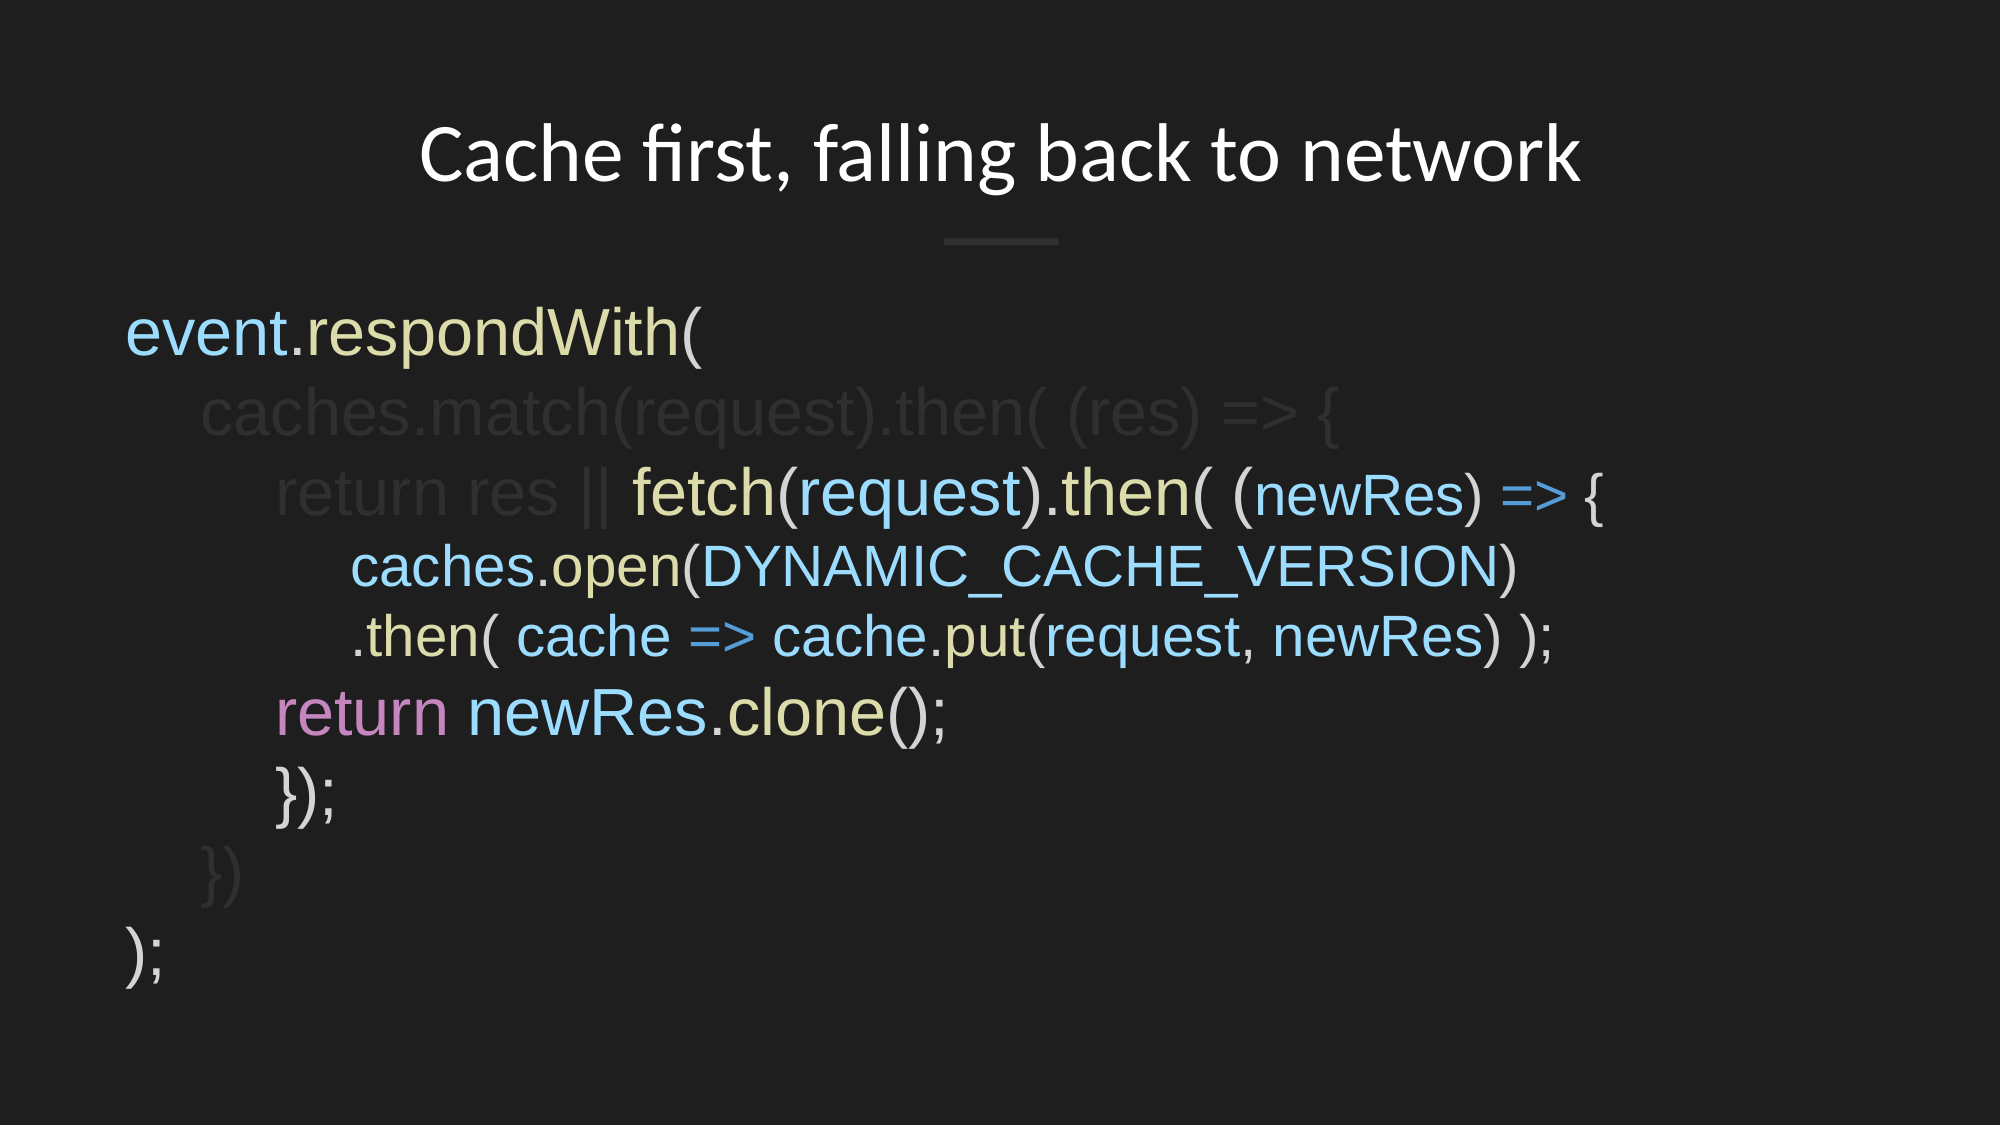

Cache first, falling back to network

event.respondWith(
caches.match(request).then( (res) => {
return res || fetch(request).then( (newRes) => {
caches.open(DYNAMIC_CACHE_VERSION)
.then( cache => cache.put(request, newRes) );
return newRes.clone();
});
})
);